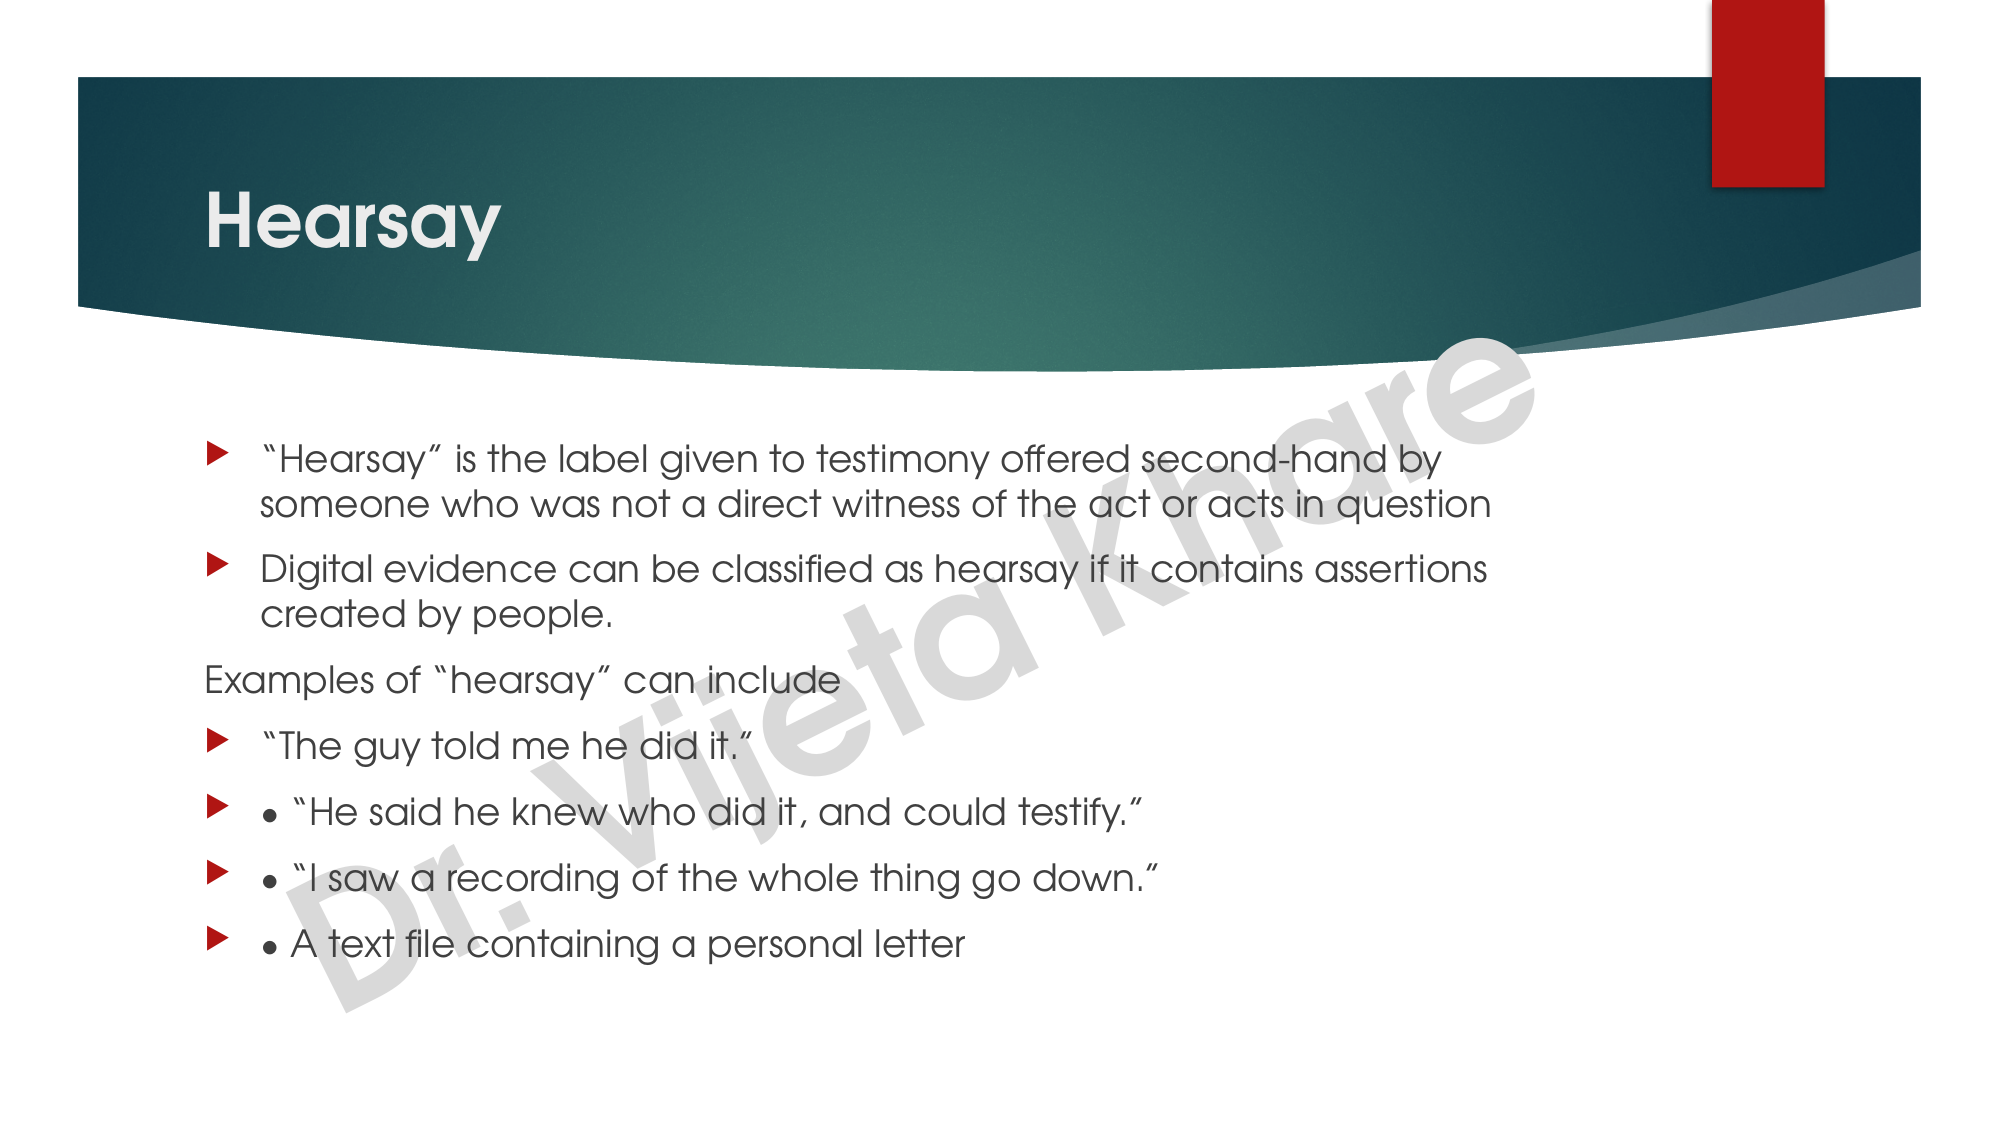

# Hearsay
“Hearsay” is the label given to testimony offered second-hand by someone who was not a direct witness of the act or acts in question
Digital evidence can be classified as hearsay if it contains assertions created by people.
Examples of “hearsay” can include
“The guy told me he did it.”
• “He said he knew who did it, and could testify.”
• “I saw a recording of the whole thing go down.”
• A text file containing a personal letter